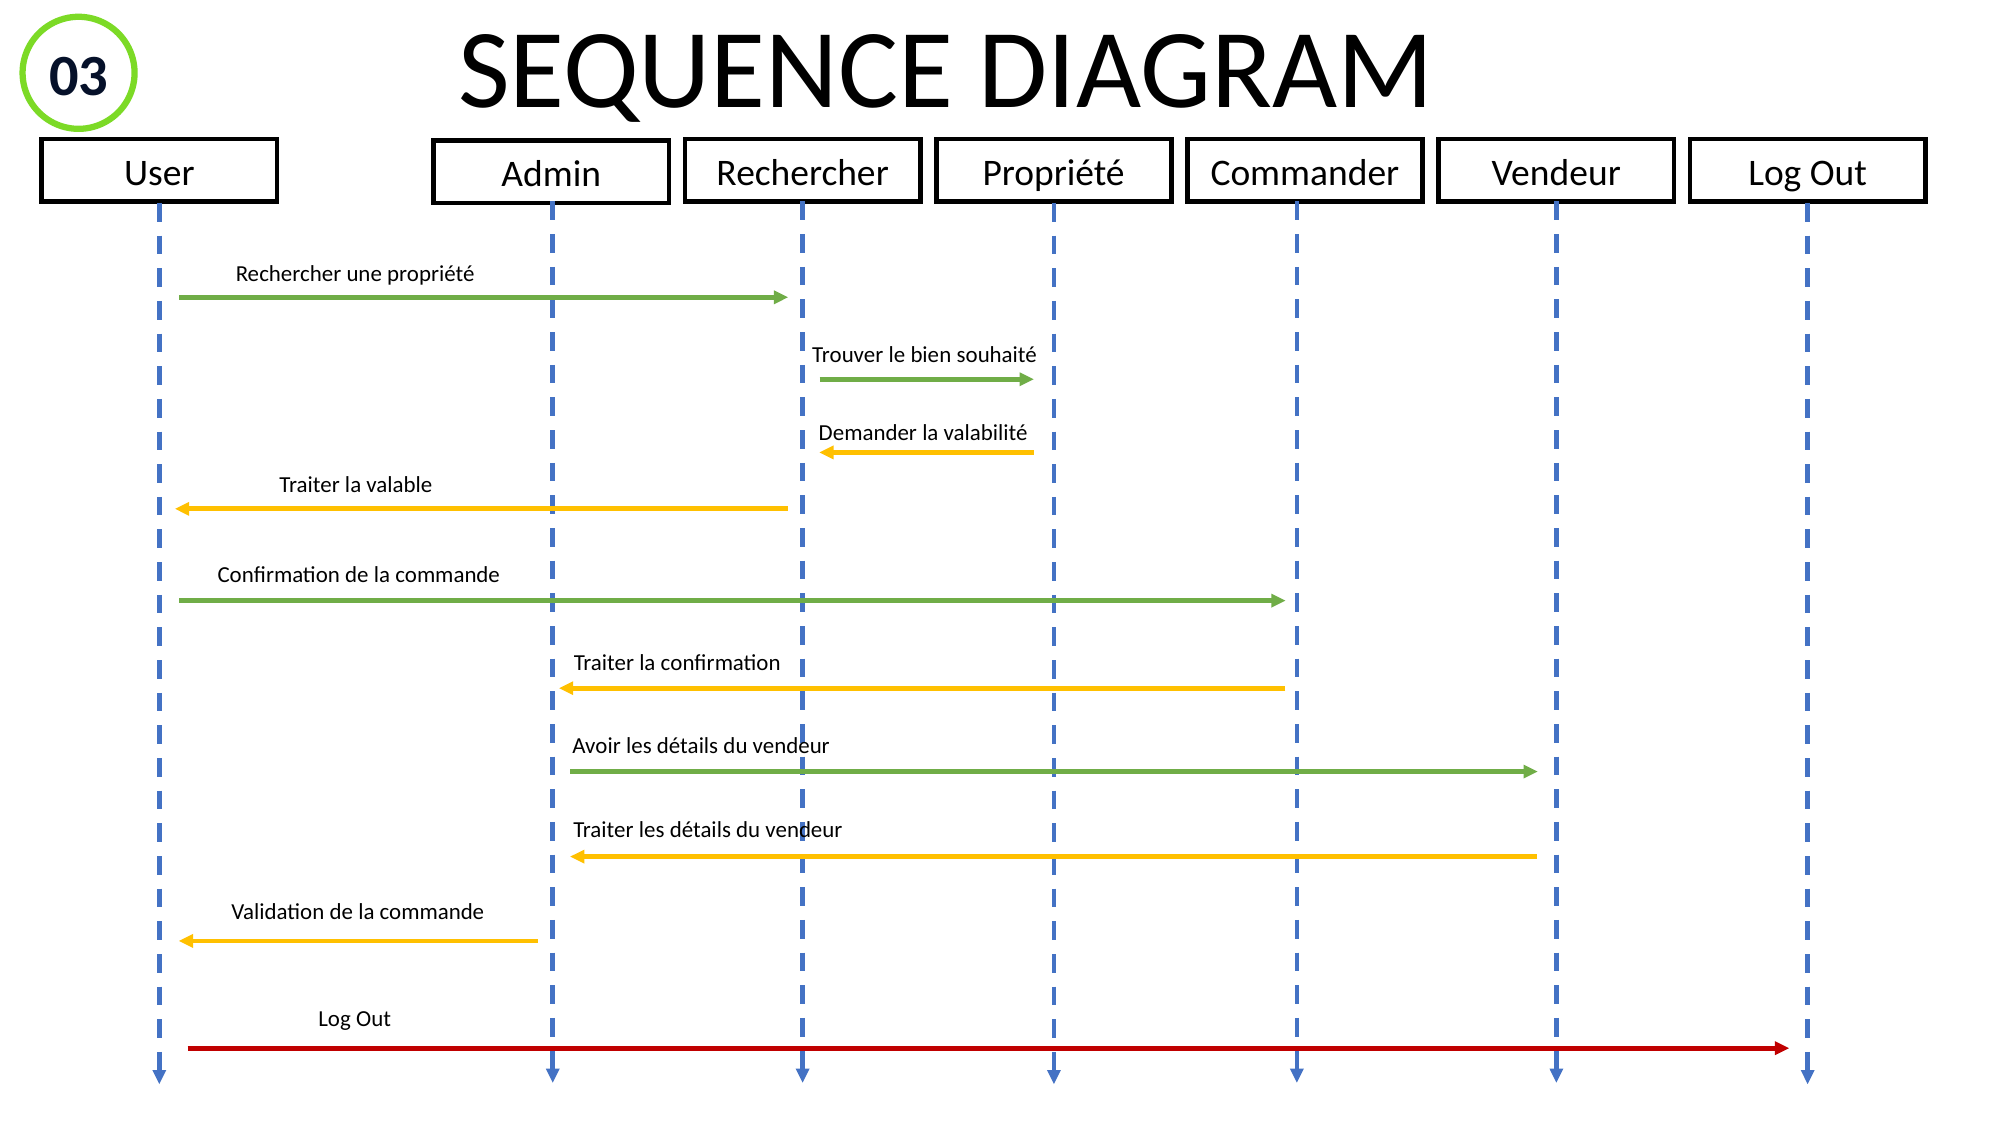

SEQUENCE DIAGRAM

03
User
Rechercher
Propriété
Commander
Vendeur
Log Out
Admin
Rechercher une propriété
Trouver le bien souhaité
Demander la valabilité
Traiter la valable
Confirmation de la commande
Traiter la confirmation
Avoir les détails du vendeur
Traiter les détails du vendeur
Validation de la commande
Log Out